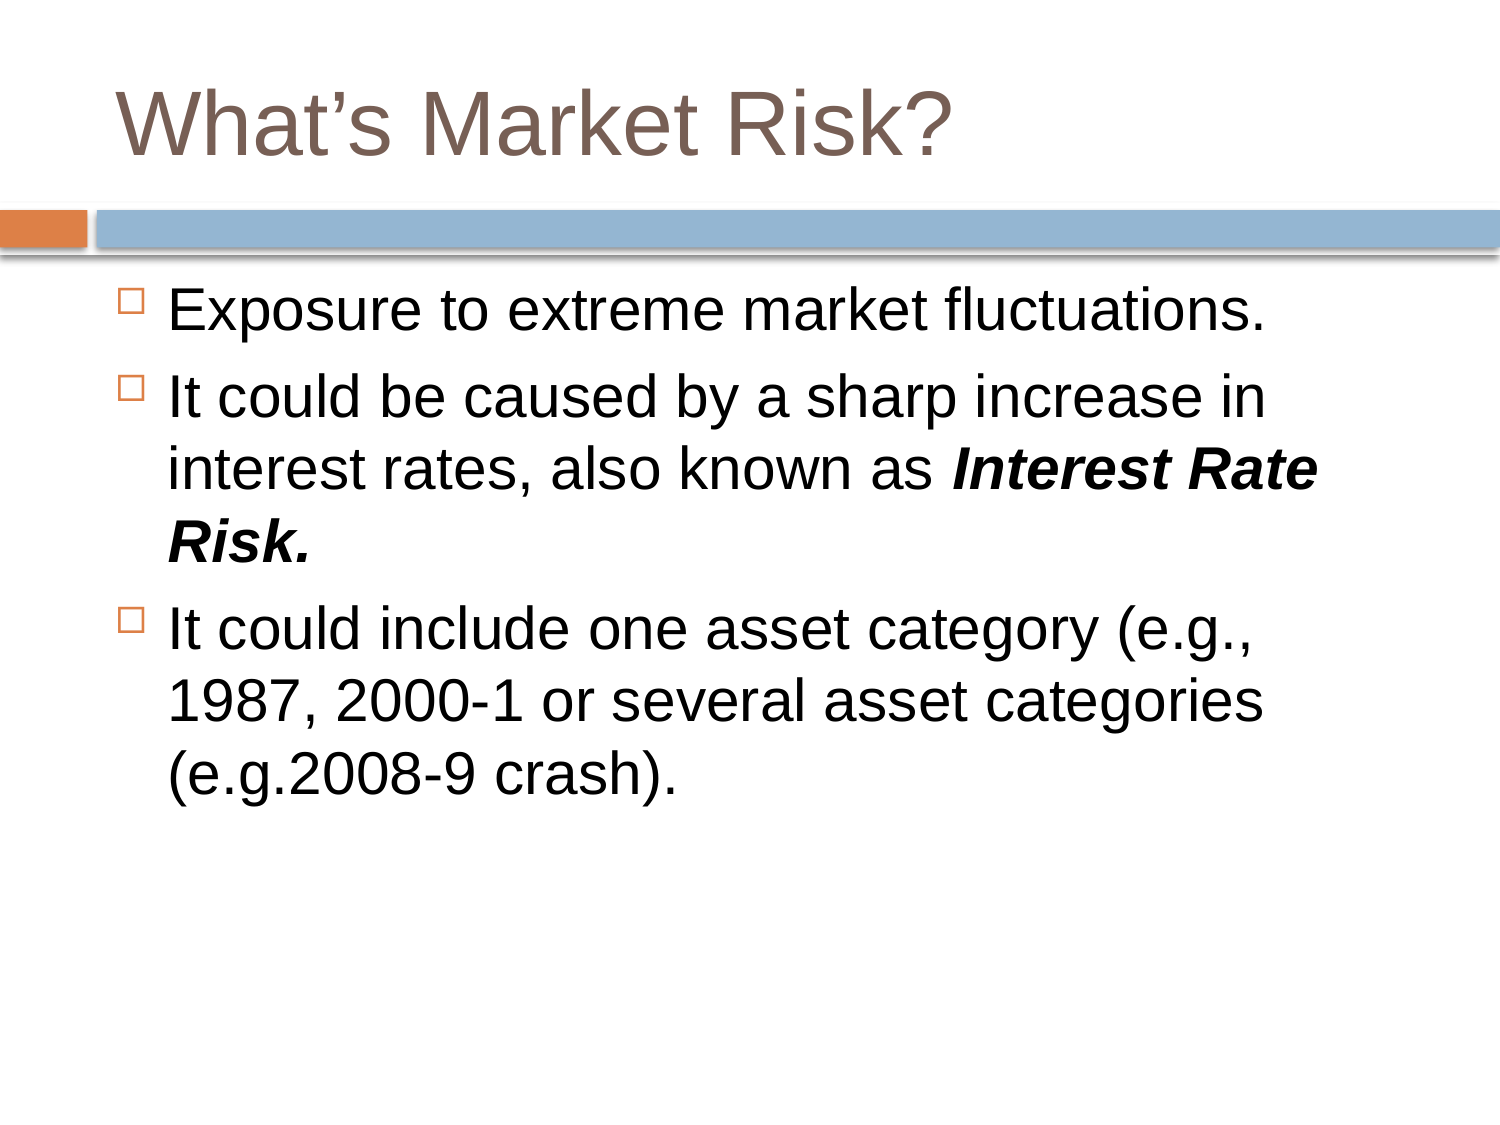

# What’s Market Risk?
Exposure to extreme market fluctuations.
It could be caused by a sharp increase in interest rates, also known as Interest Rate Risk.
It could include one asset category (e.g., 1987, 2000-1 or several asset categories (e.g.2008-9 crash).